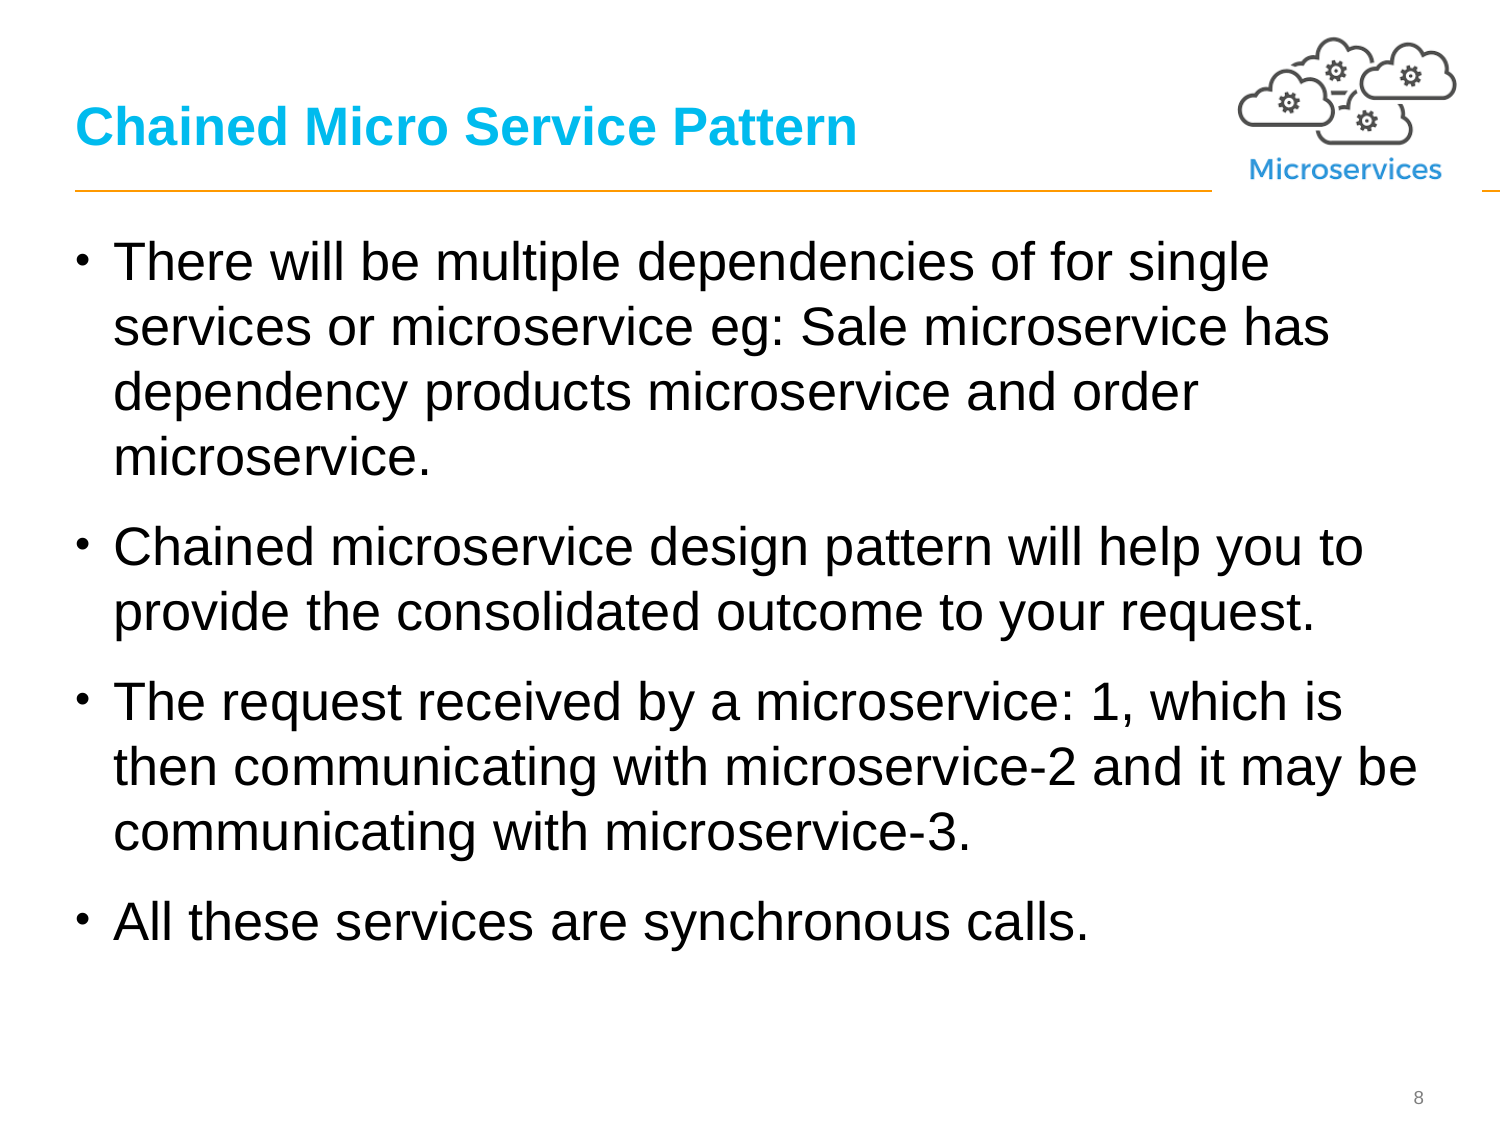

# Chained Micro Service Pattern
There will be multiple dependencies of for single services or microservice eg: Sale microservice has dependency products microservice and order microservice.
Chained microservice design pattern will help you to provide the consolidated outcome to your request.
The request received by a microservice: 1, which is then communicating with microservice-2 and it may be communicating with microservice-3.
All these services are synchronous calls.